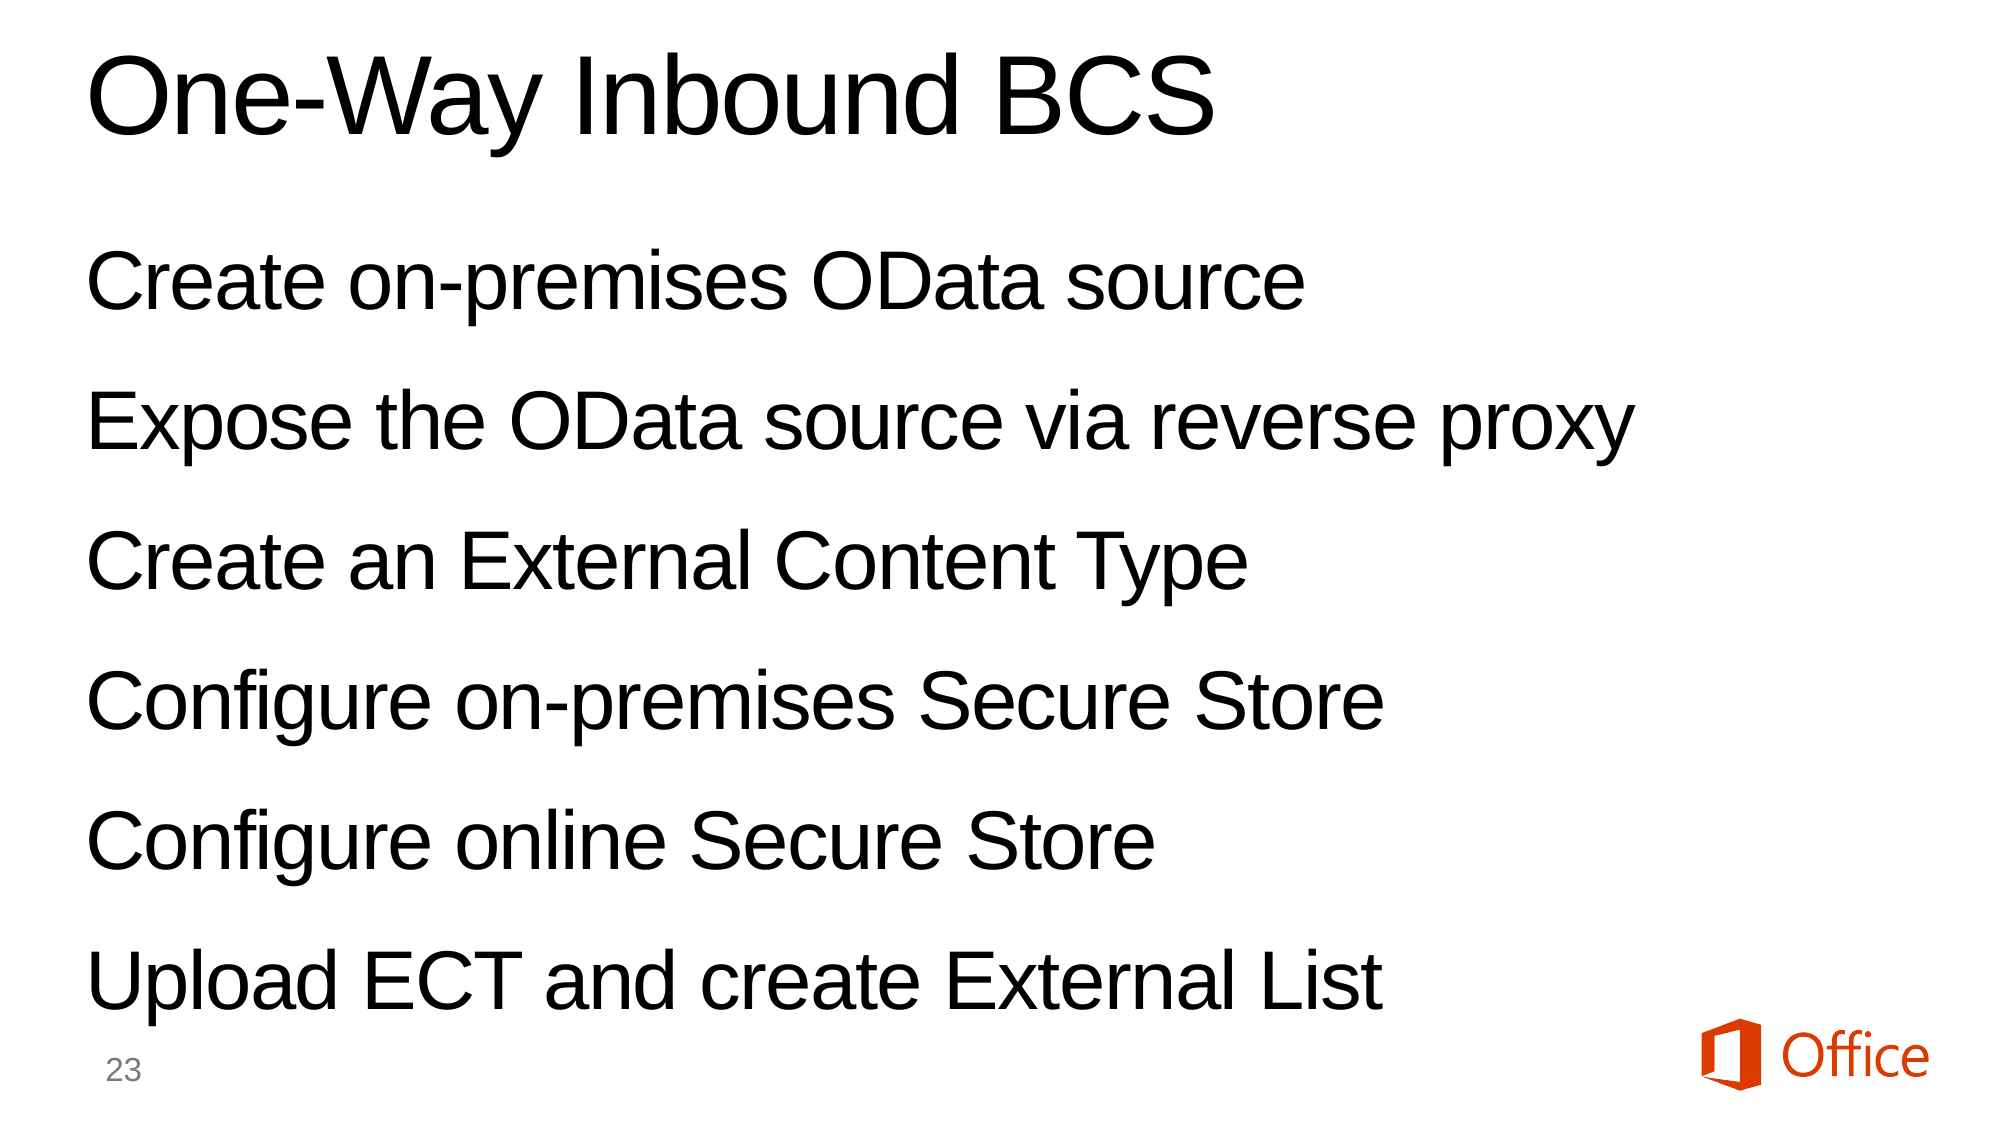

# One-Way Inbound BCS
Create on-premises OData source
Expose the OData source via reverse proxy
Create an External Content Type
Configure on-premises Secure Store
Configure online Secure Store
Upload ECT and create External List
23